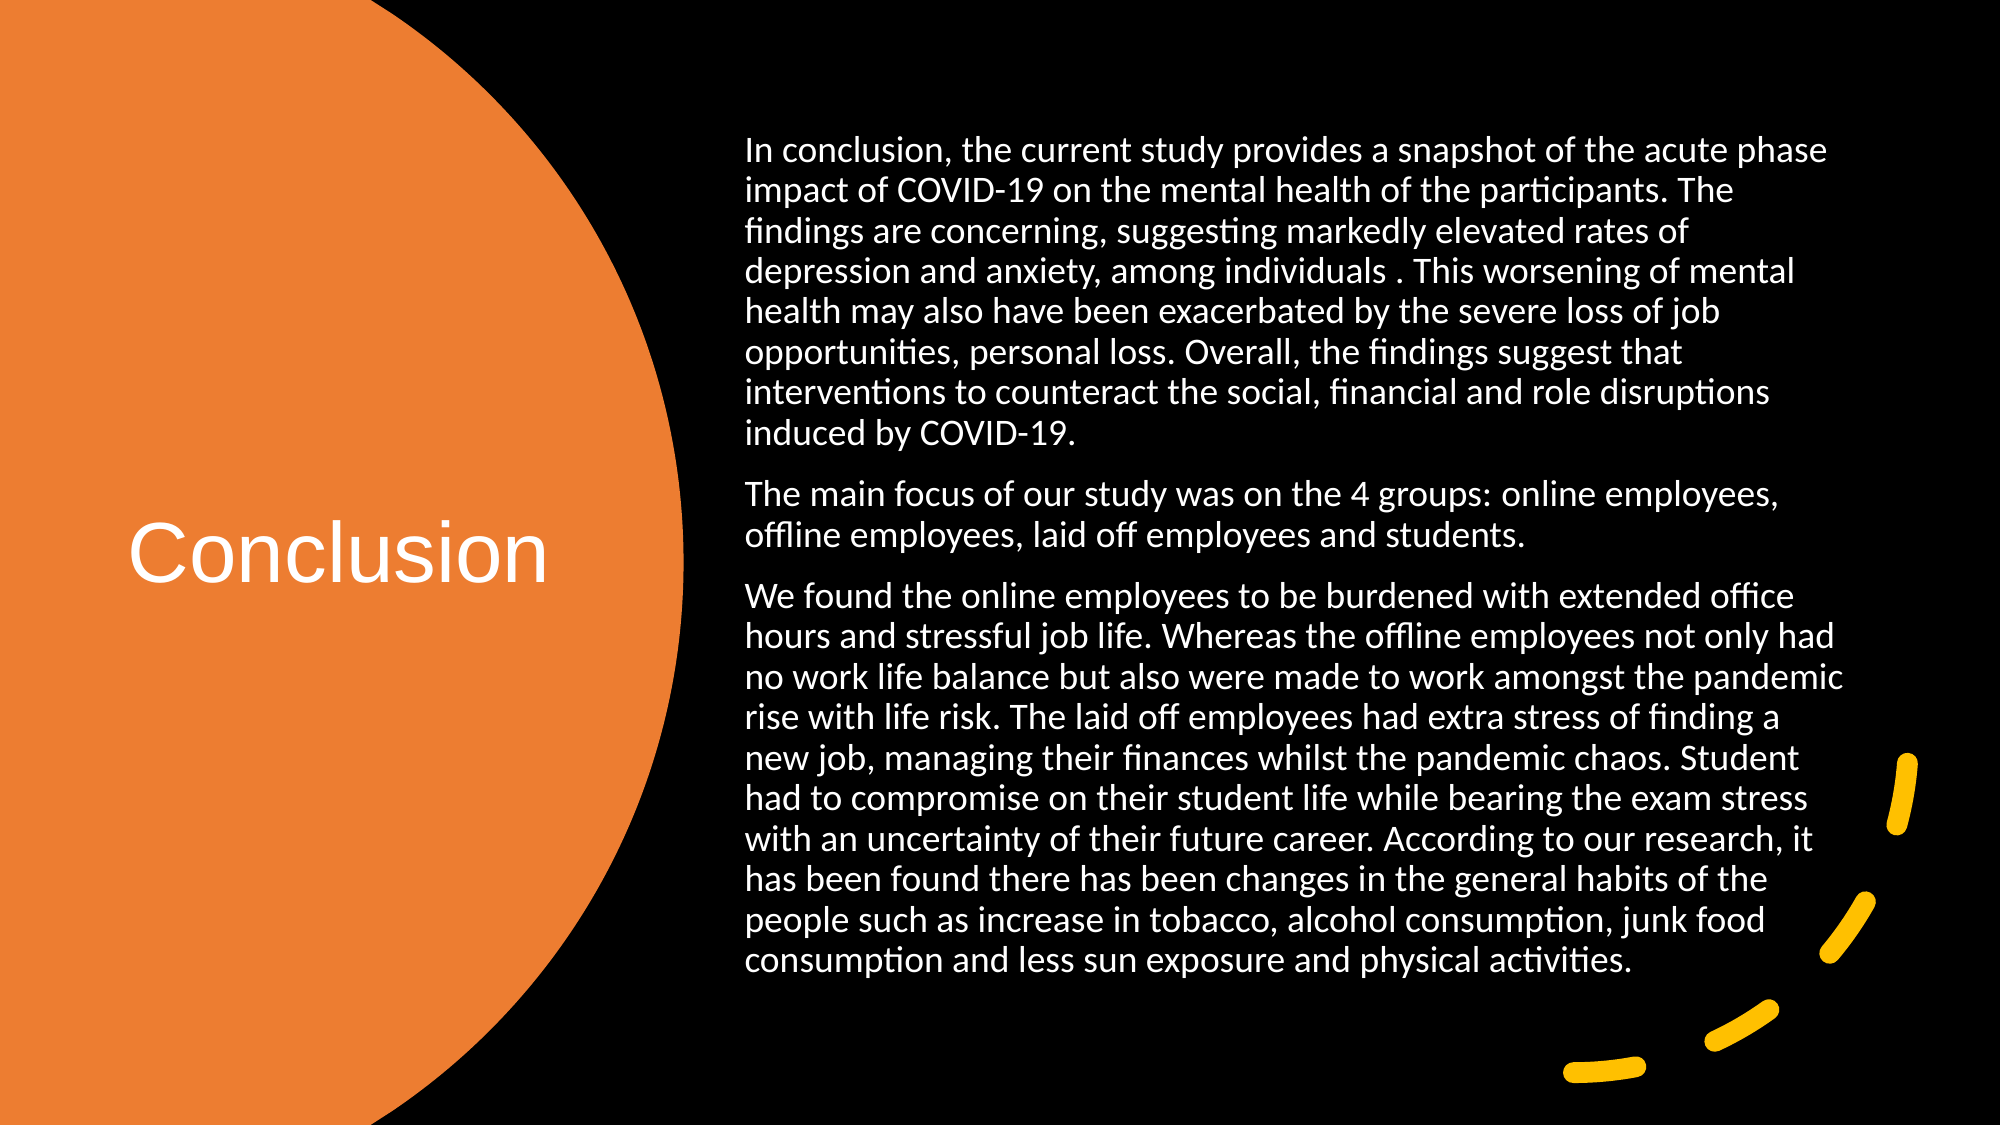

In conclusion, the current study provides a snapshot of the acute phase impact of COVID-19 on the mental health of the participants. The findings are concerning, suggesting markedly elevated rates of depression and anxiety, among individuals . This worsening of mental health may also have been exacerbated by the severe loss of job opportunities, personal loss. Overall, the findings suggest that interventions to counteract the social, financial and role disruptions induced by COVID-19.
The main focus of our study was on the 4 groups: online employees, offline employees, laid off employees and students.
We found the online employees to be burdened with extended office hours and stressful job life. Whereas the offline employees not only had no work life balance but also were made to work amongst the pandemic rise with life risk. The laid off employees had extra stress of finding a new job, managing their finances whilst the pandemic chaos. Student had to compromise on their student life while bearing the exam stress with an uncertainty of their future career. According to our research, it has been found there has been changes in the general habits of the people such as increase in tobacco, alcohol consumption, junk food consumption and less sun exposure and physical activities.
# Conclusion